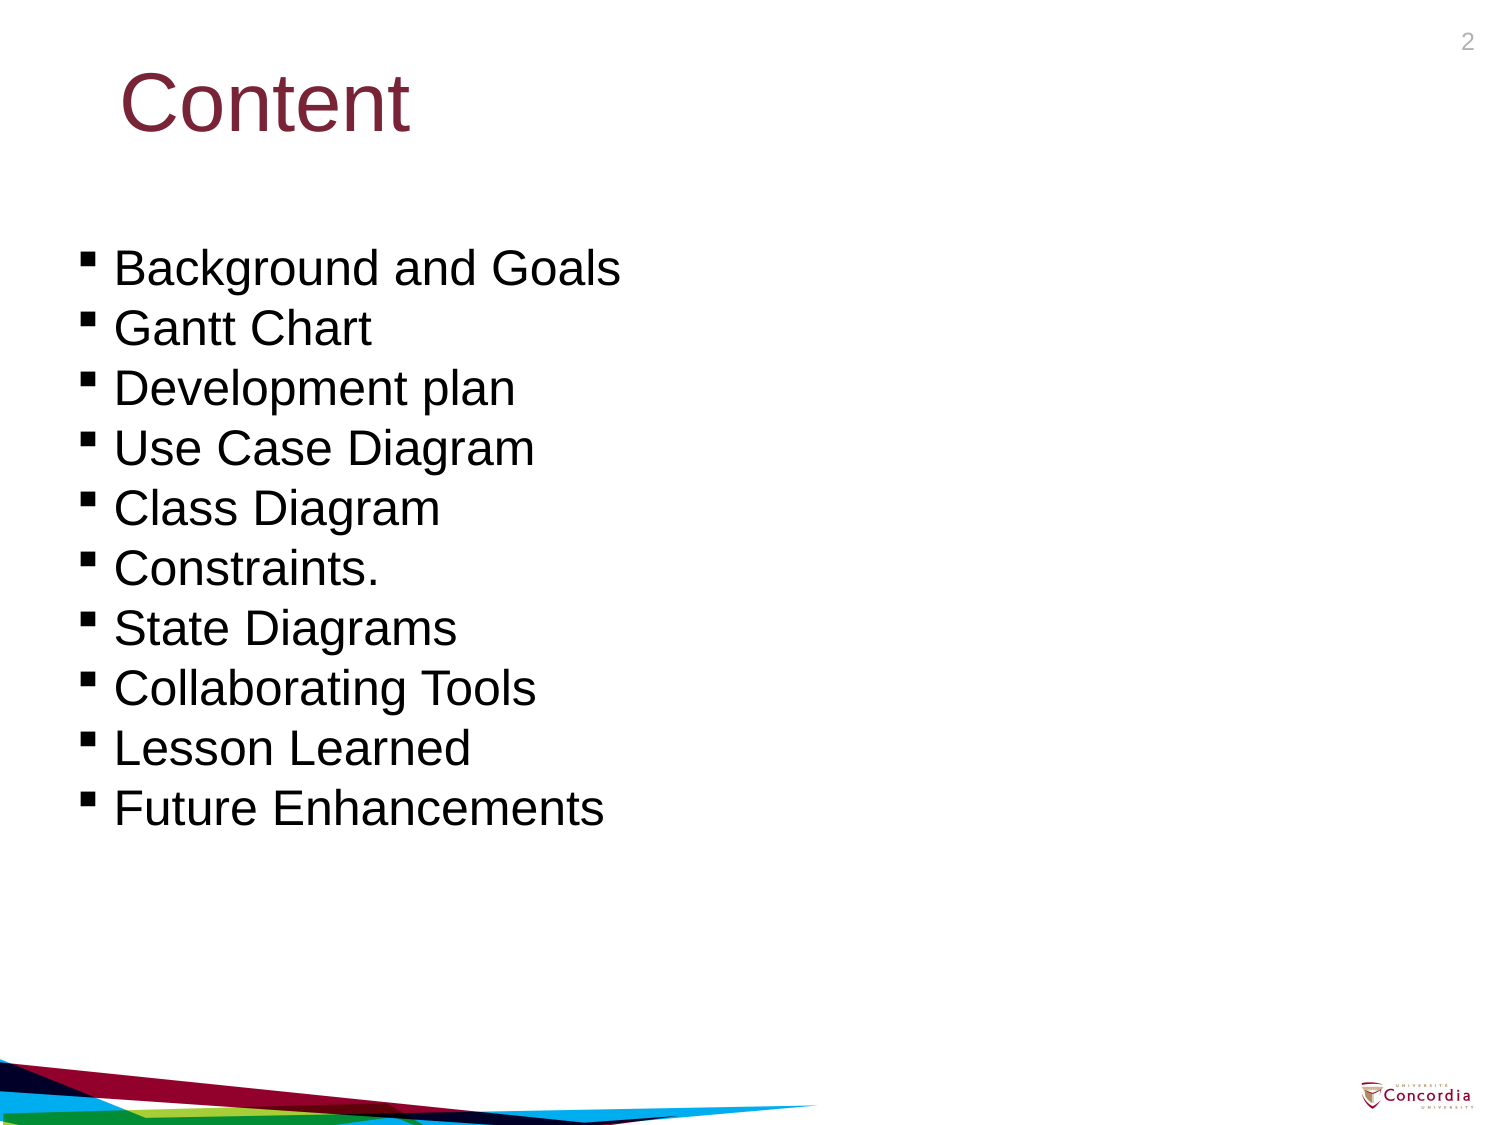

2
Content
 Background and Goals
 Gantt Chart
 Development plan
 Use Case Diagram
 Class Diagram
 Constraints.
 State Diagrams
 Collaborating Tools
 Lesson Learned
 Future Enhancements